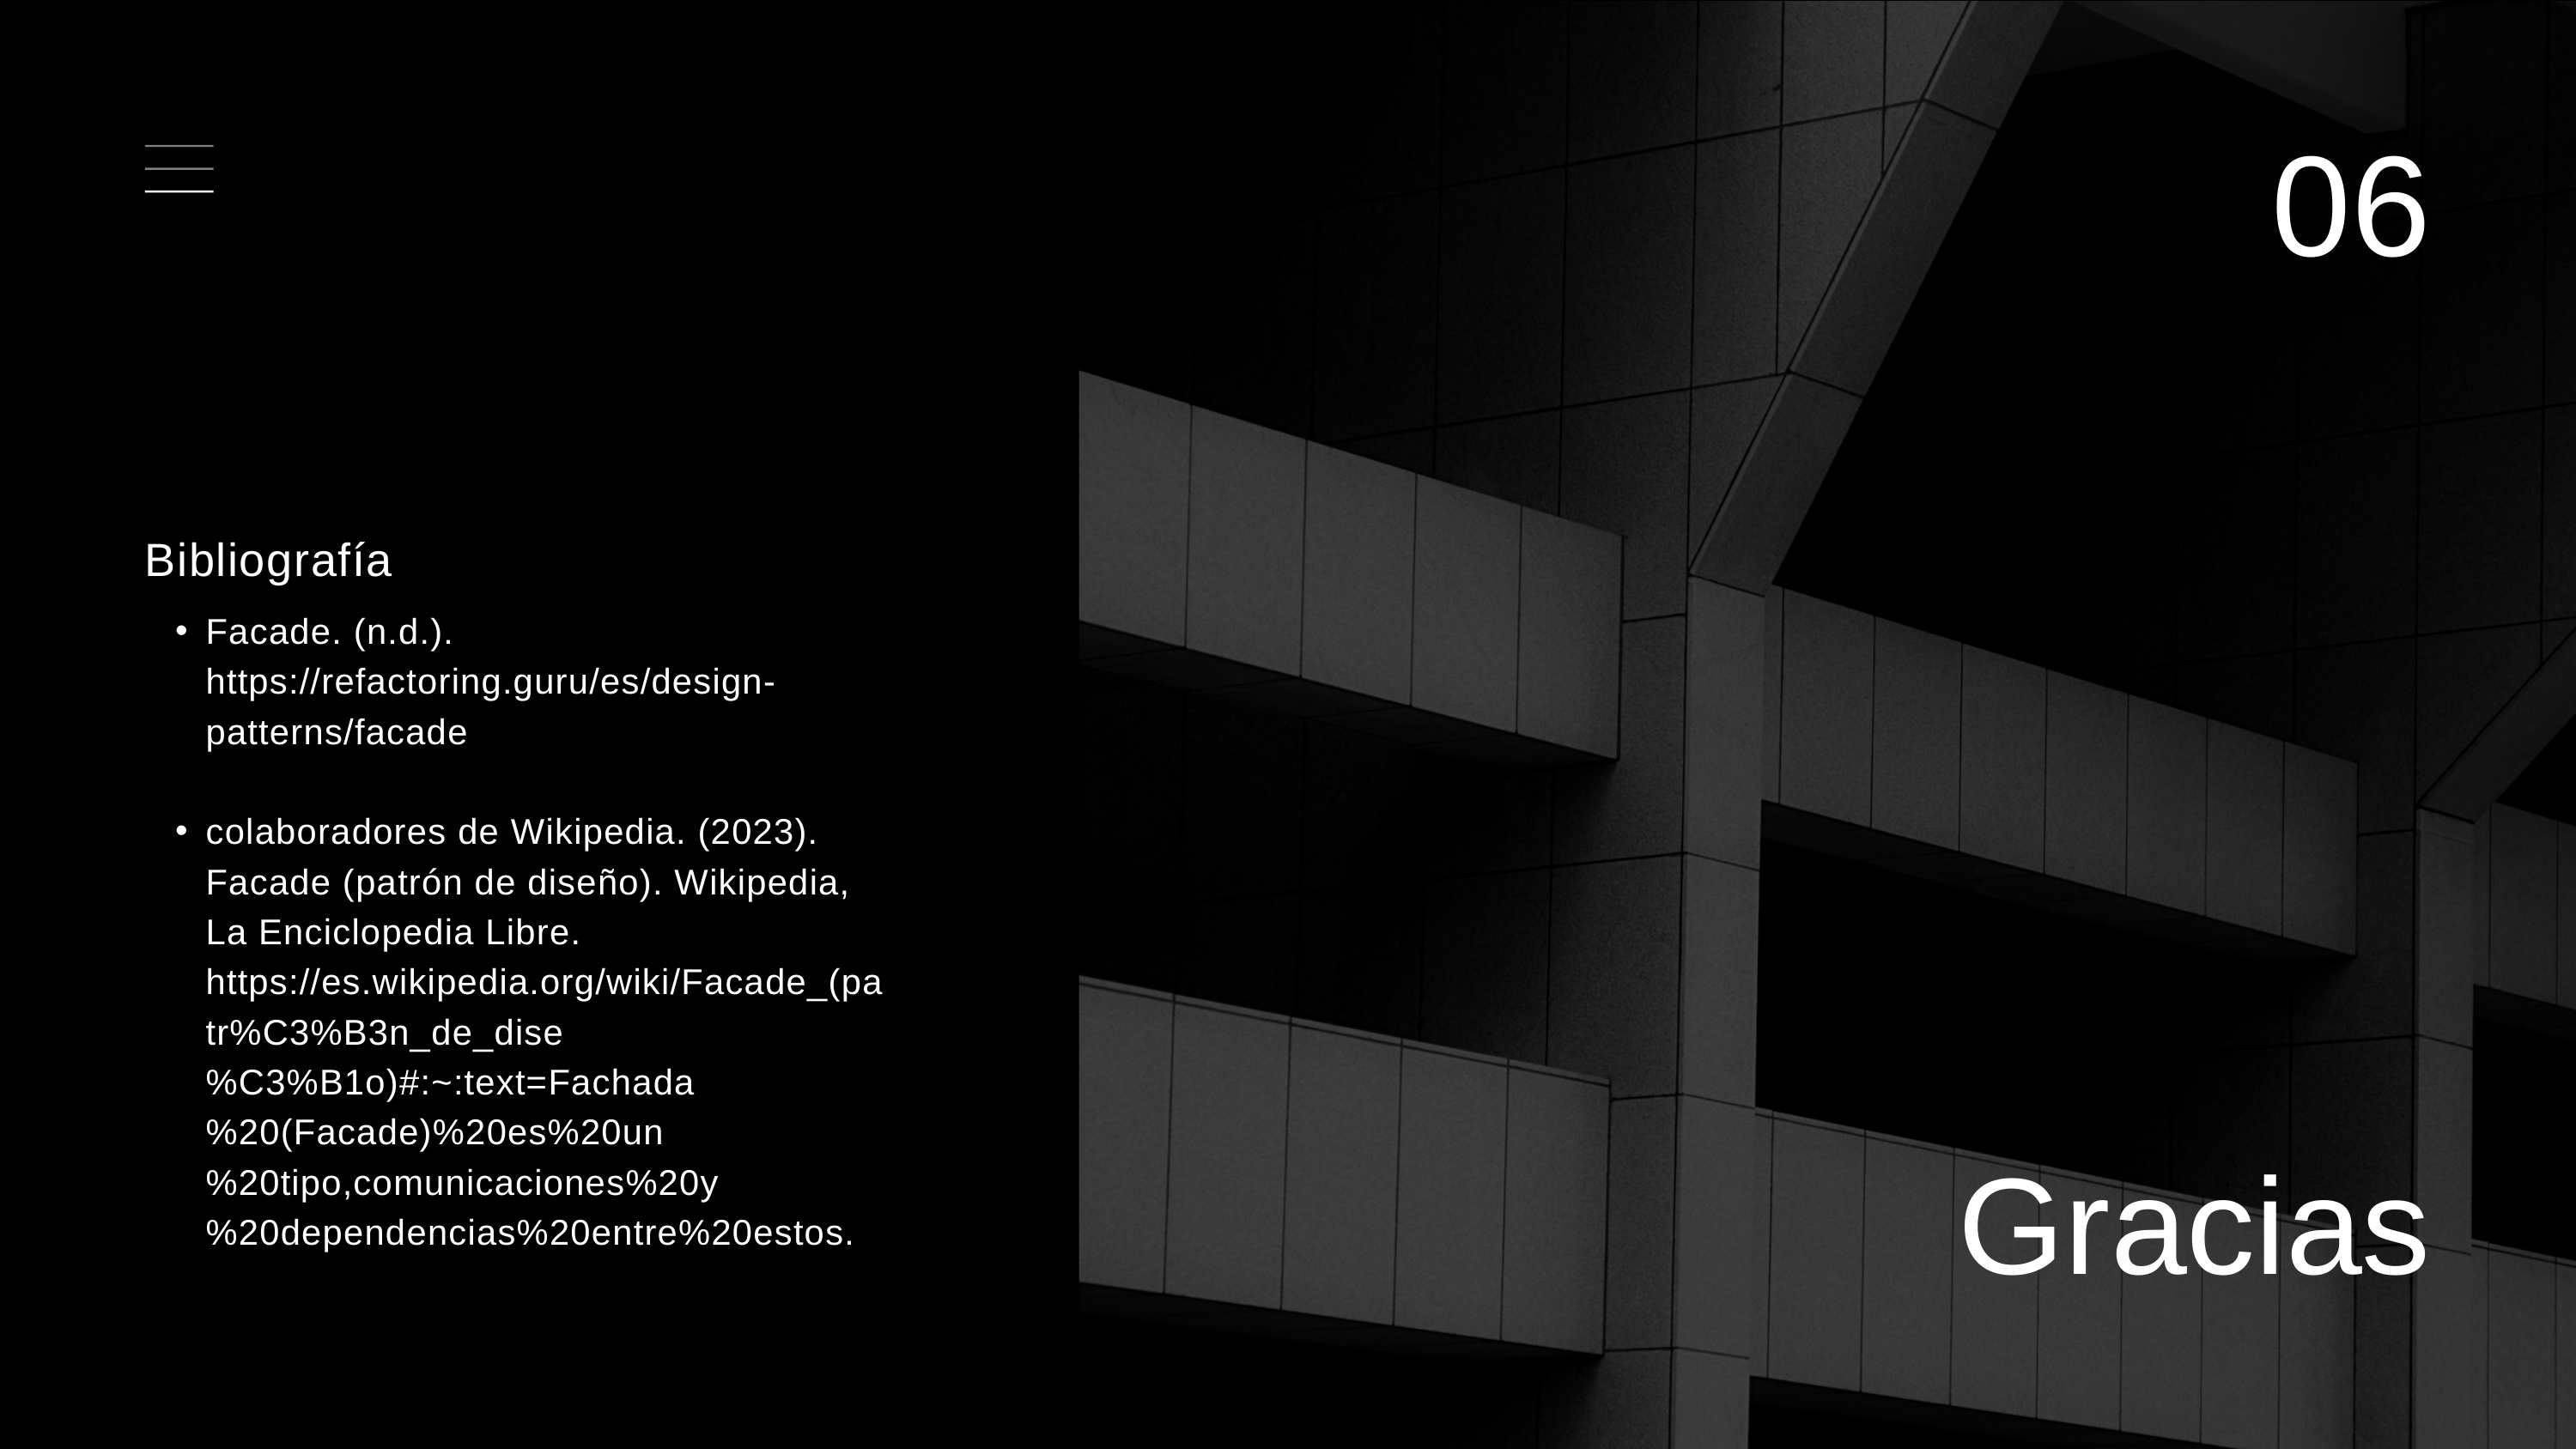

06

Bibliografía
Facade. (n.d.). https://refactoring.guru/es/design-patterns/facade

colaboradores de Wikipedia. (2023). Facade (patrón de diseño). Wikipedia, La Enciclopedia Libre. https://es.wikipedia.org/wiki/Facade_(patr%C3%B3n_de_dise%C3%B1o)#:~:text=Fachada%20(Facade)%20es%20un%20tipo,comunicaciones%20y%20dependencias%20entre%20estos.

Gracias